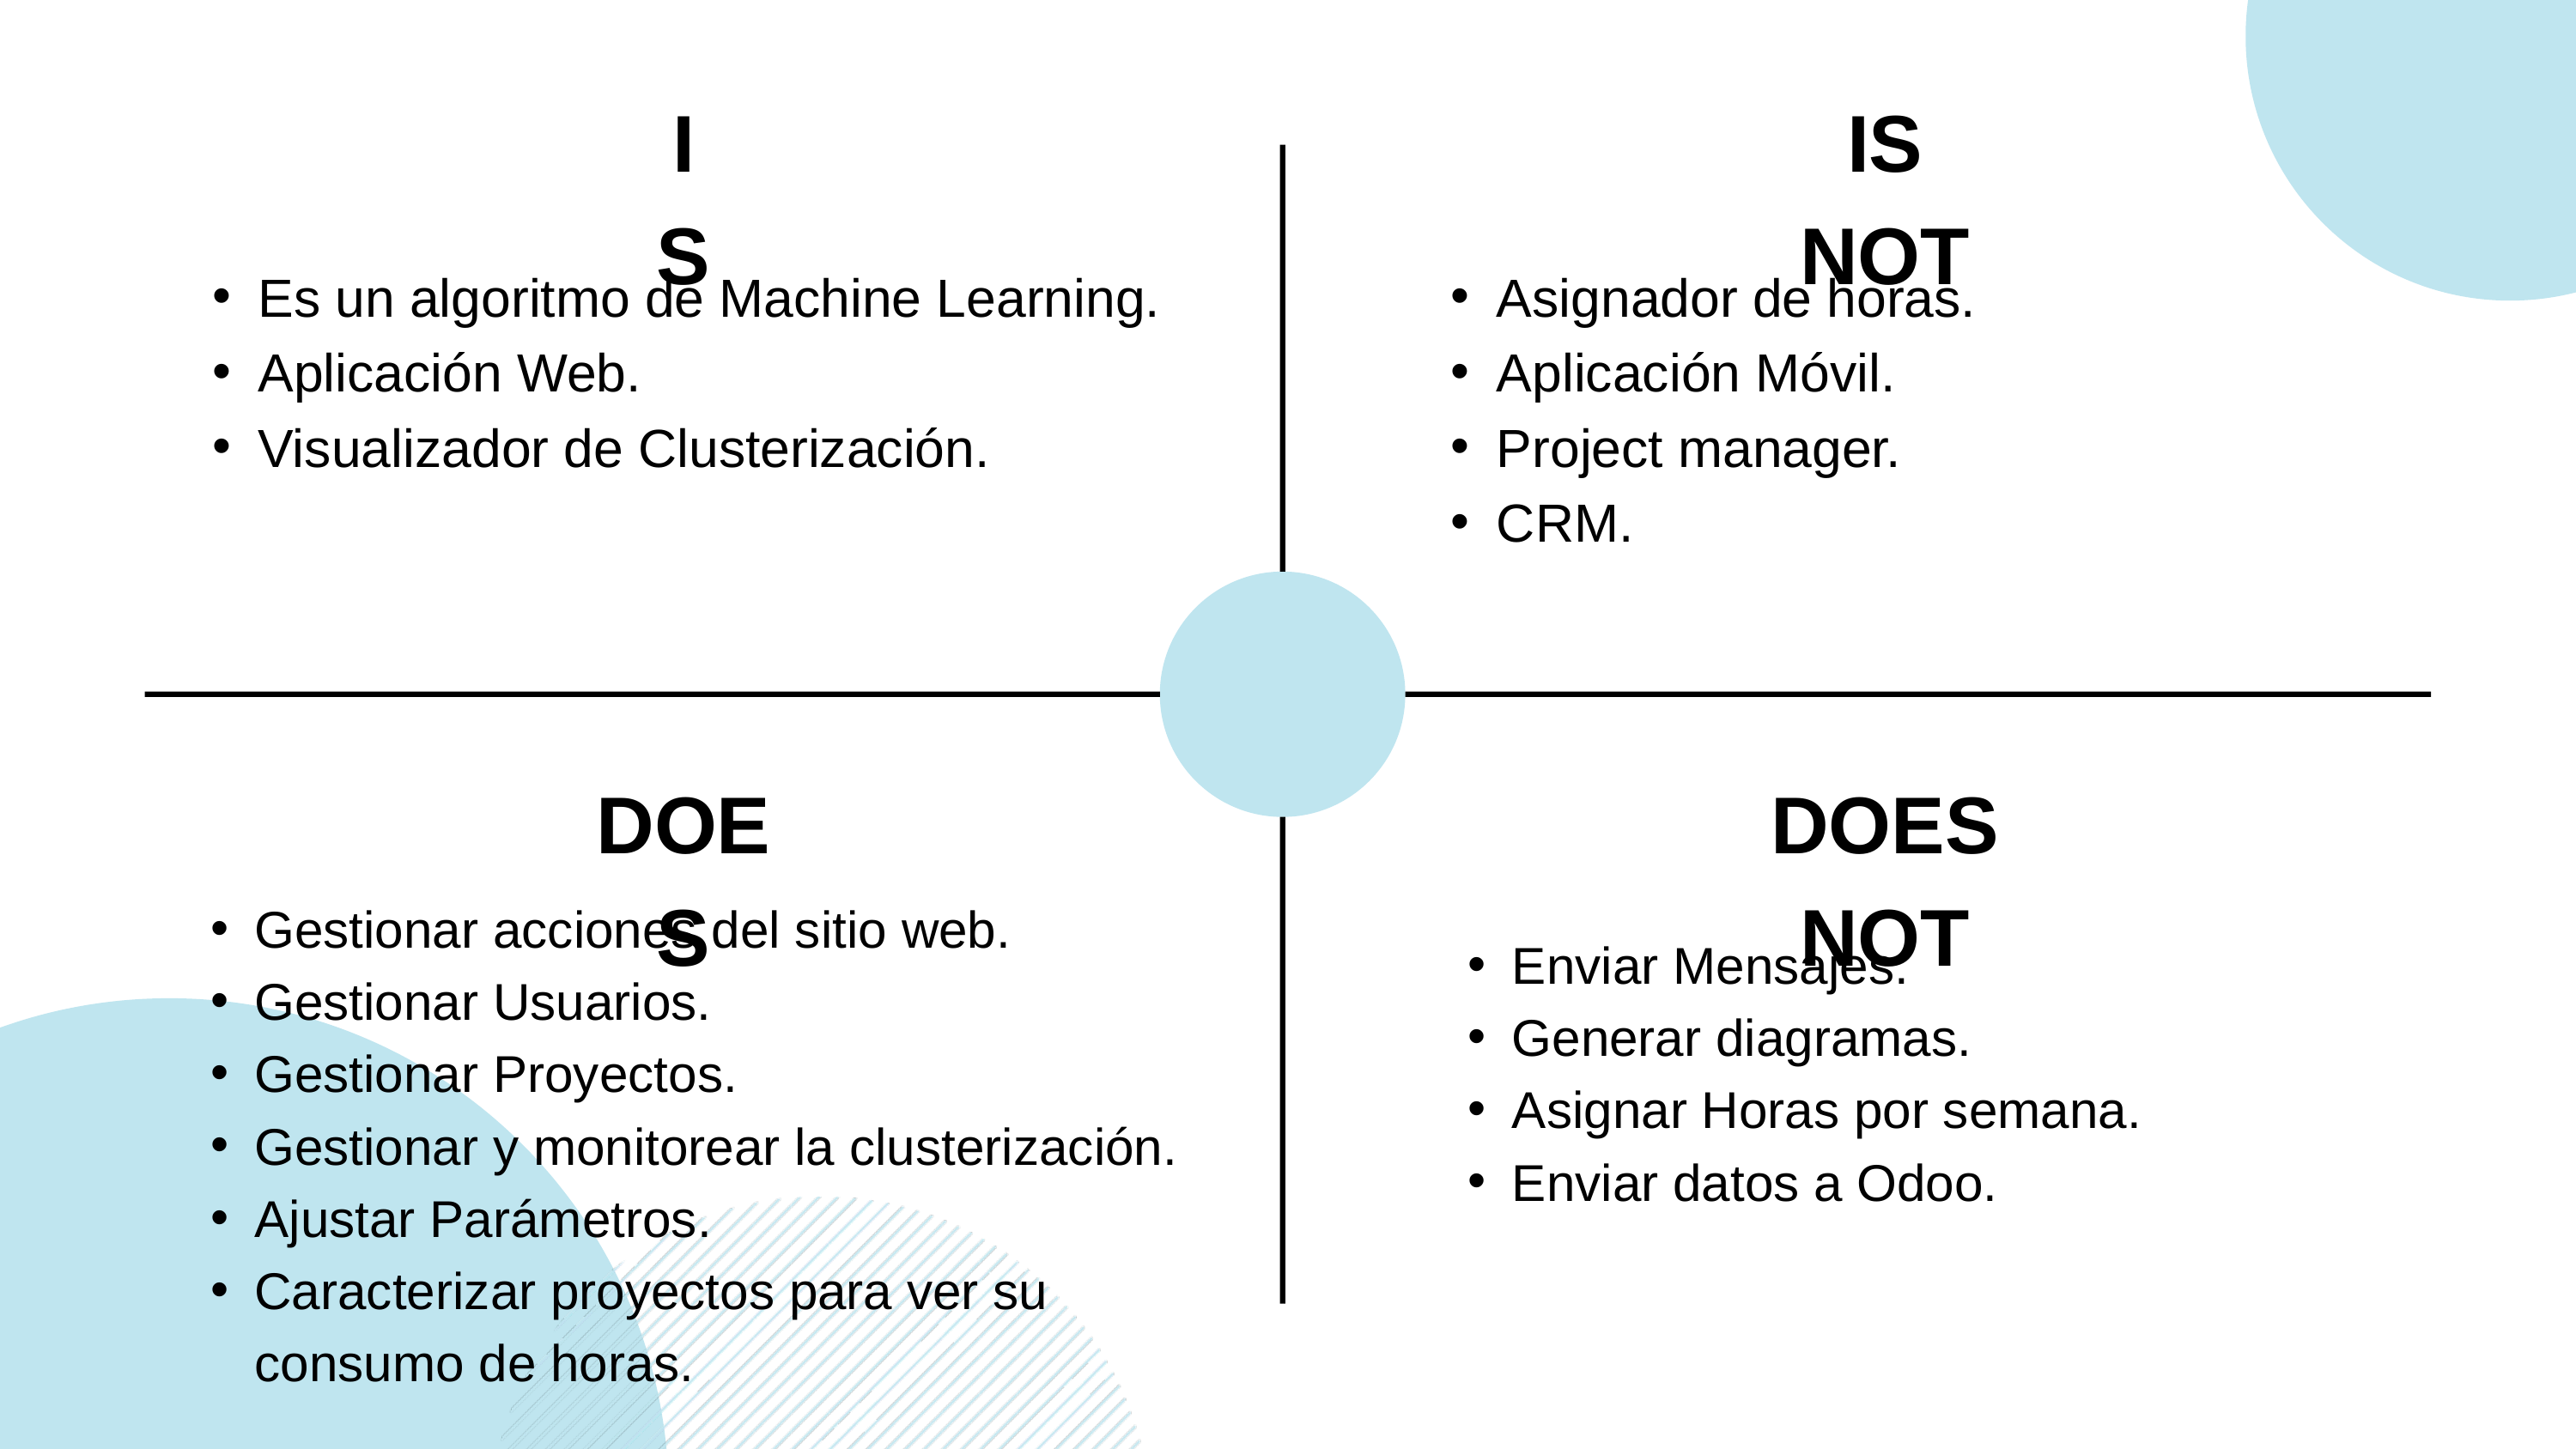

IS
IS NOT

Es un algoritmo de Machine Learning.
Aplicación Web.
Visualizador de Clusterización.
Asignador de horas.
Aplicación Móvil.
Project manager.
CRM.

DOES
DOES NOT

Gestionar acciones del sitio web.
Gestionar Usuarios.
Gestionar Proyectos.
Gestionar y monitorear la clusterización.
Ajustar Parámetros.
Caracterizar proyectos para ver su consumo de horas.
Enviar Mensajes.
Generar diagramas.
Asignar Horas por semana.
Enviar datos a Odoo.